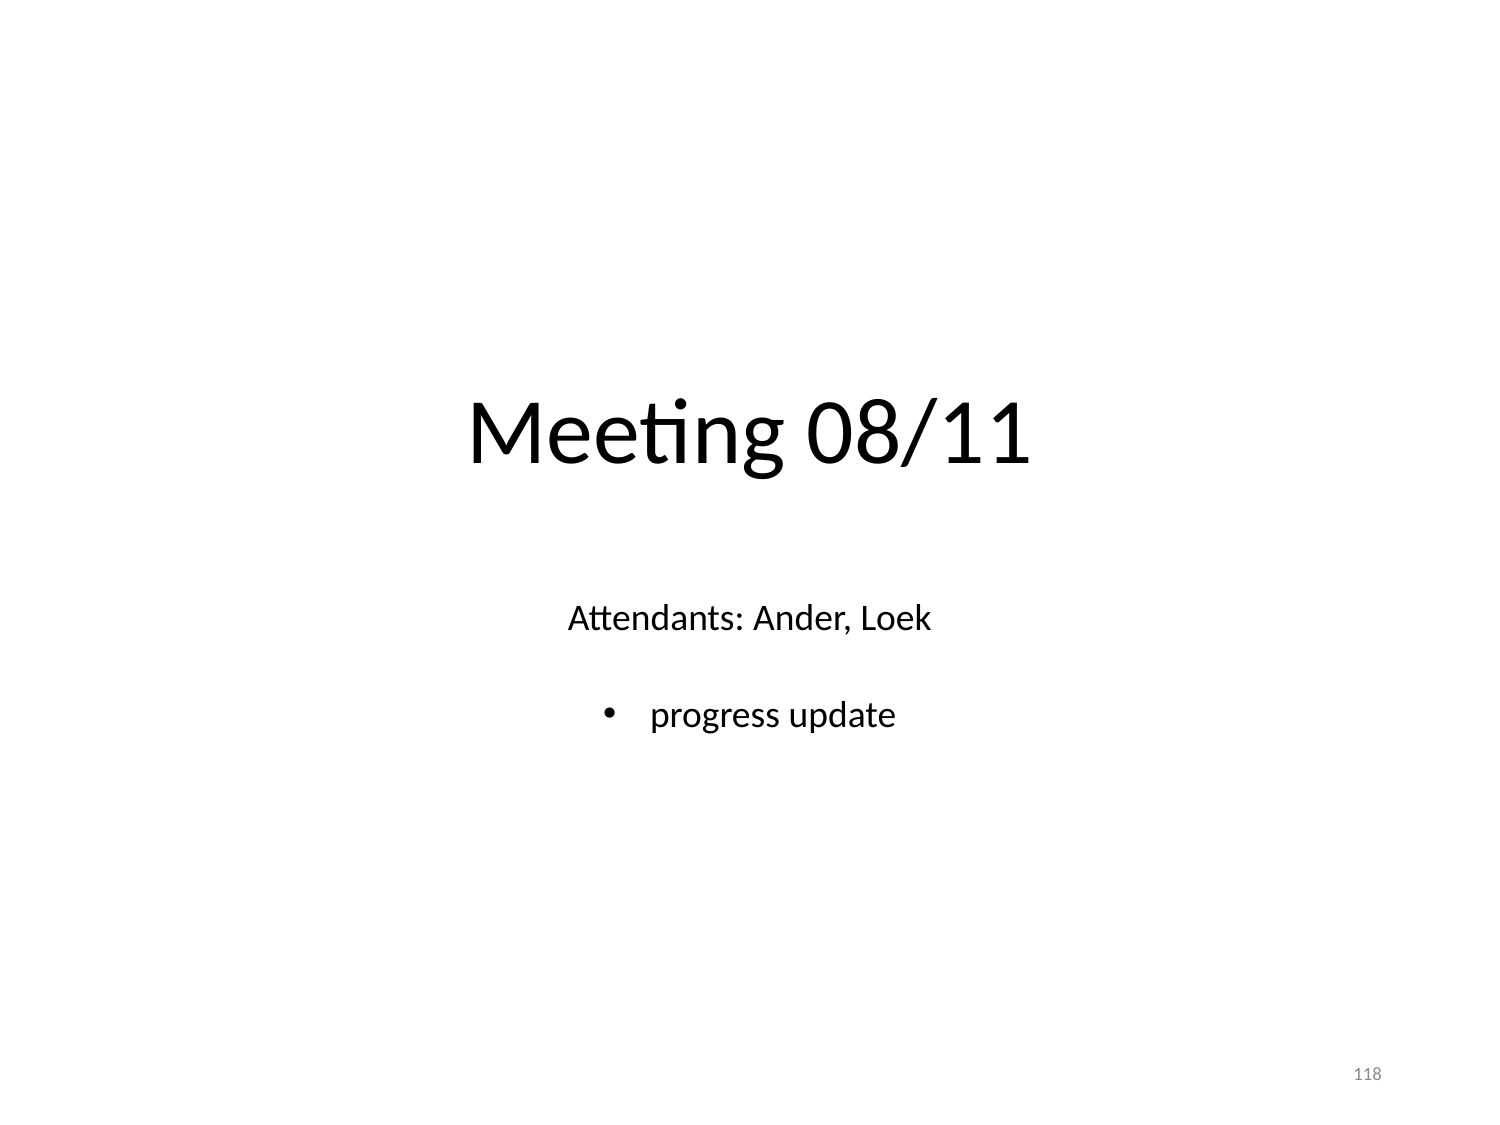

# Meeting 08/11
Attendants: Ander, Loek

progress update
118